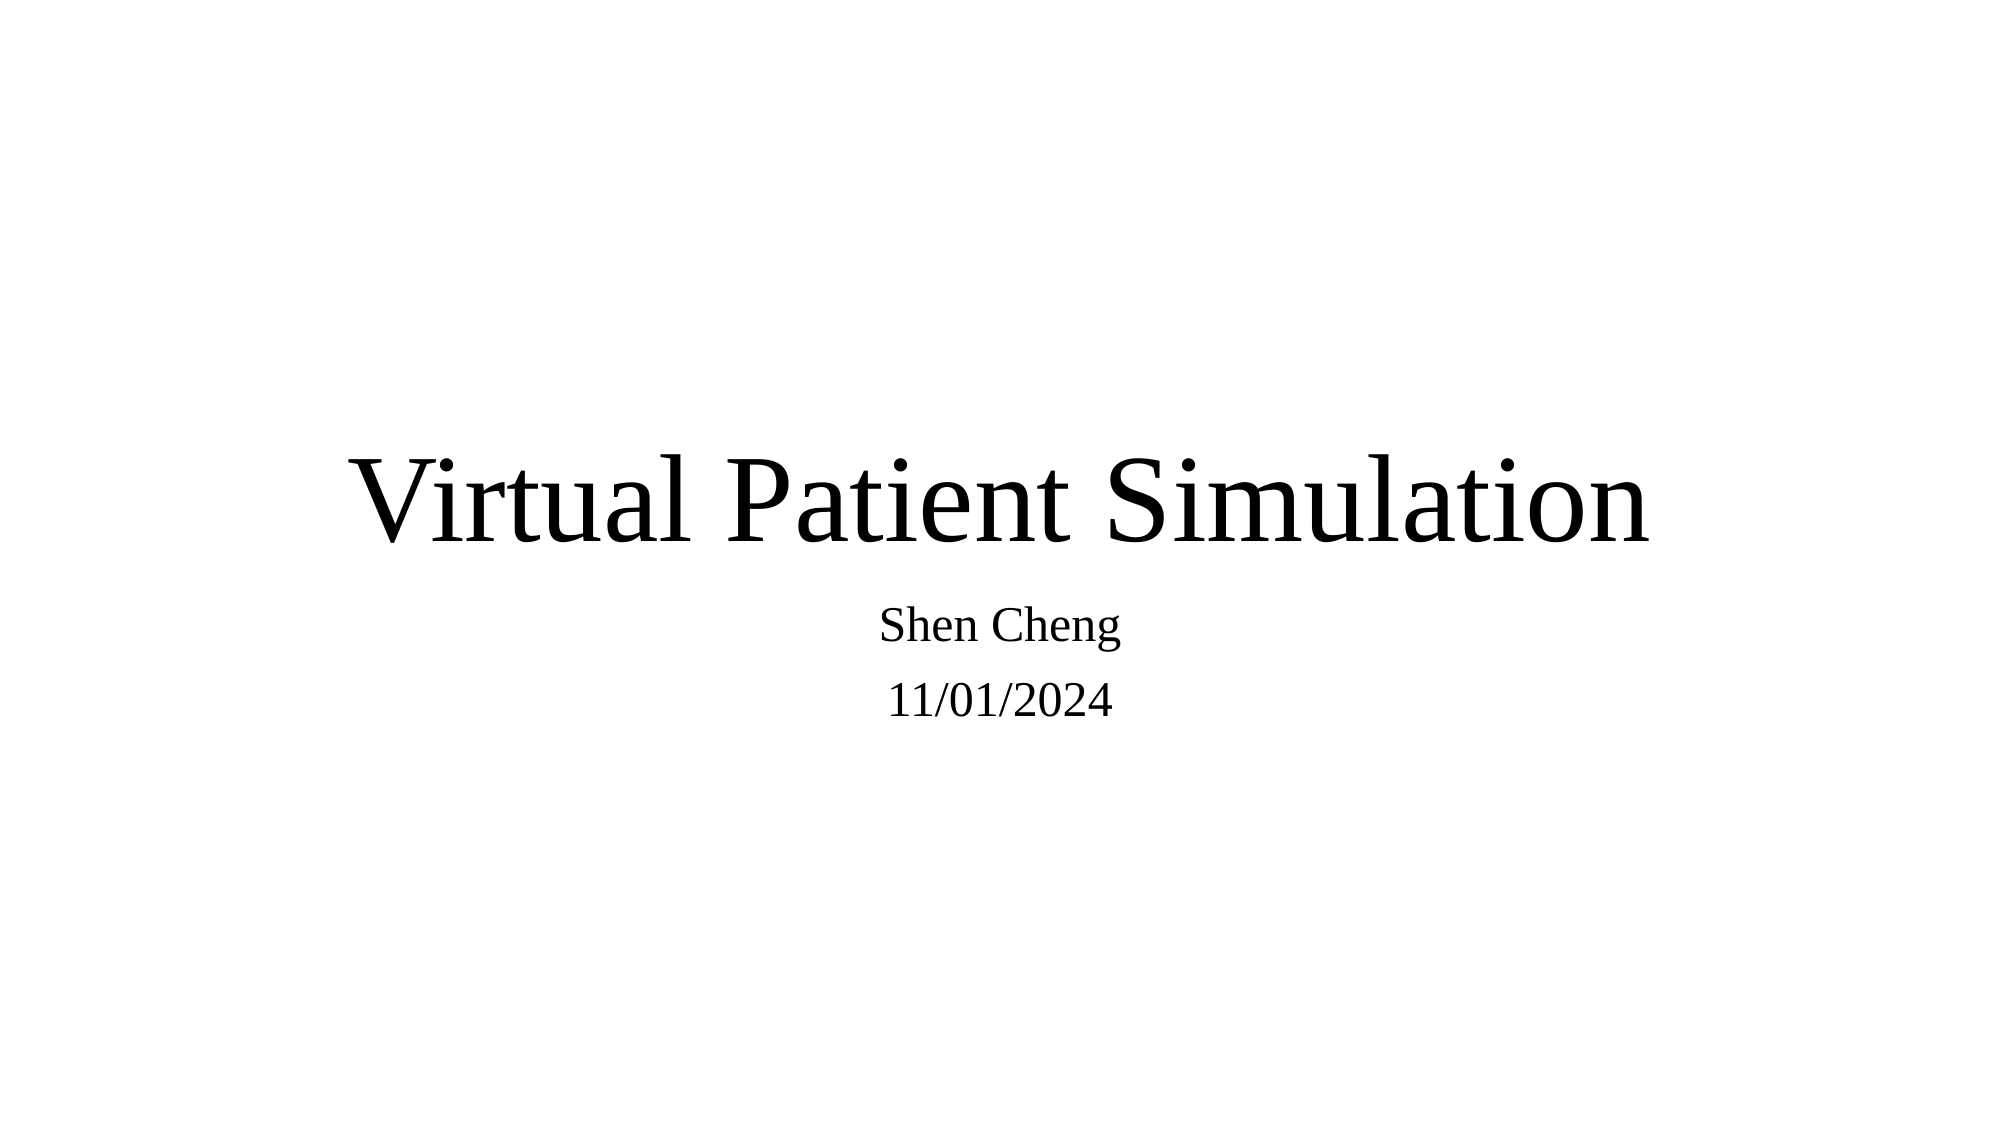

# Virtual Patient Simulation
Shen Cheng
11/01/2024